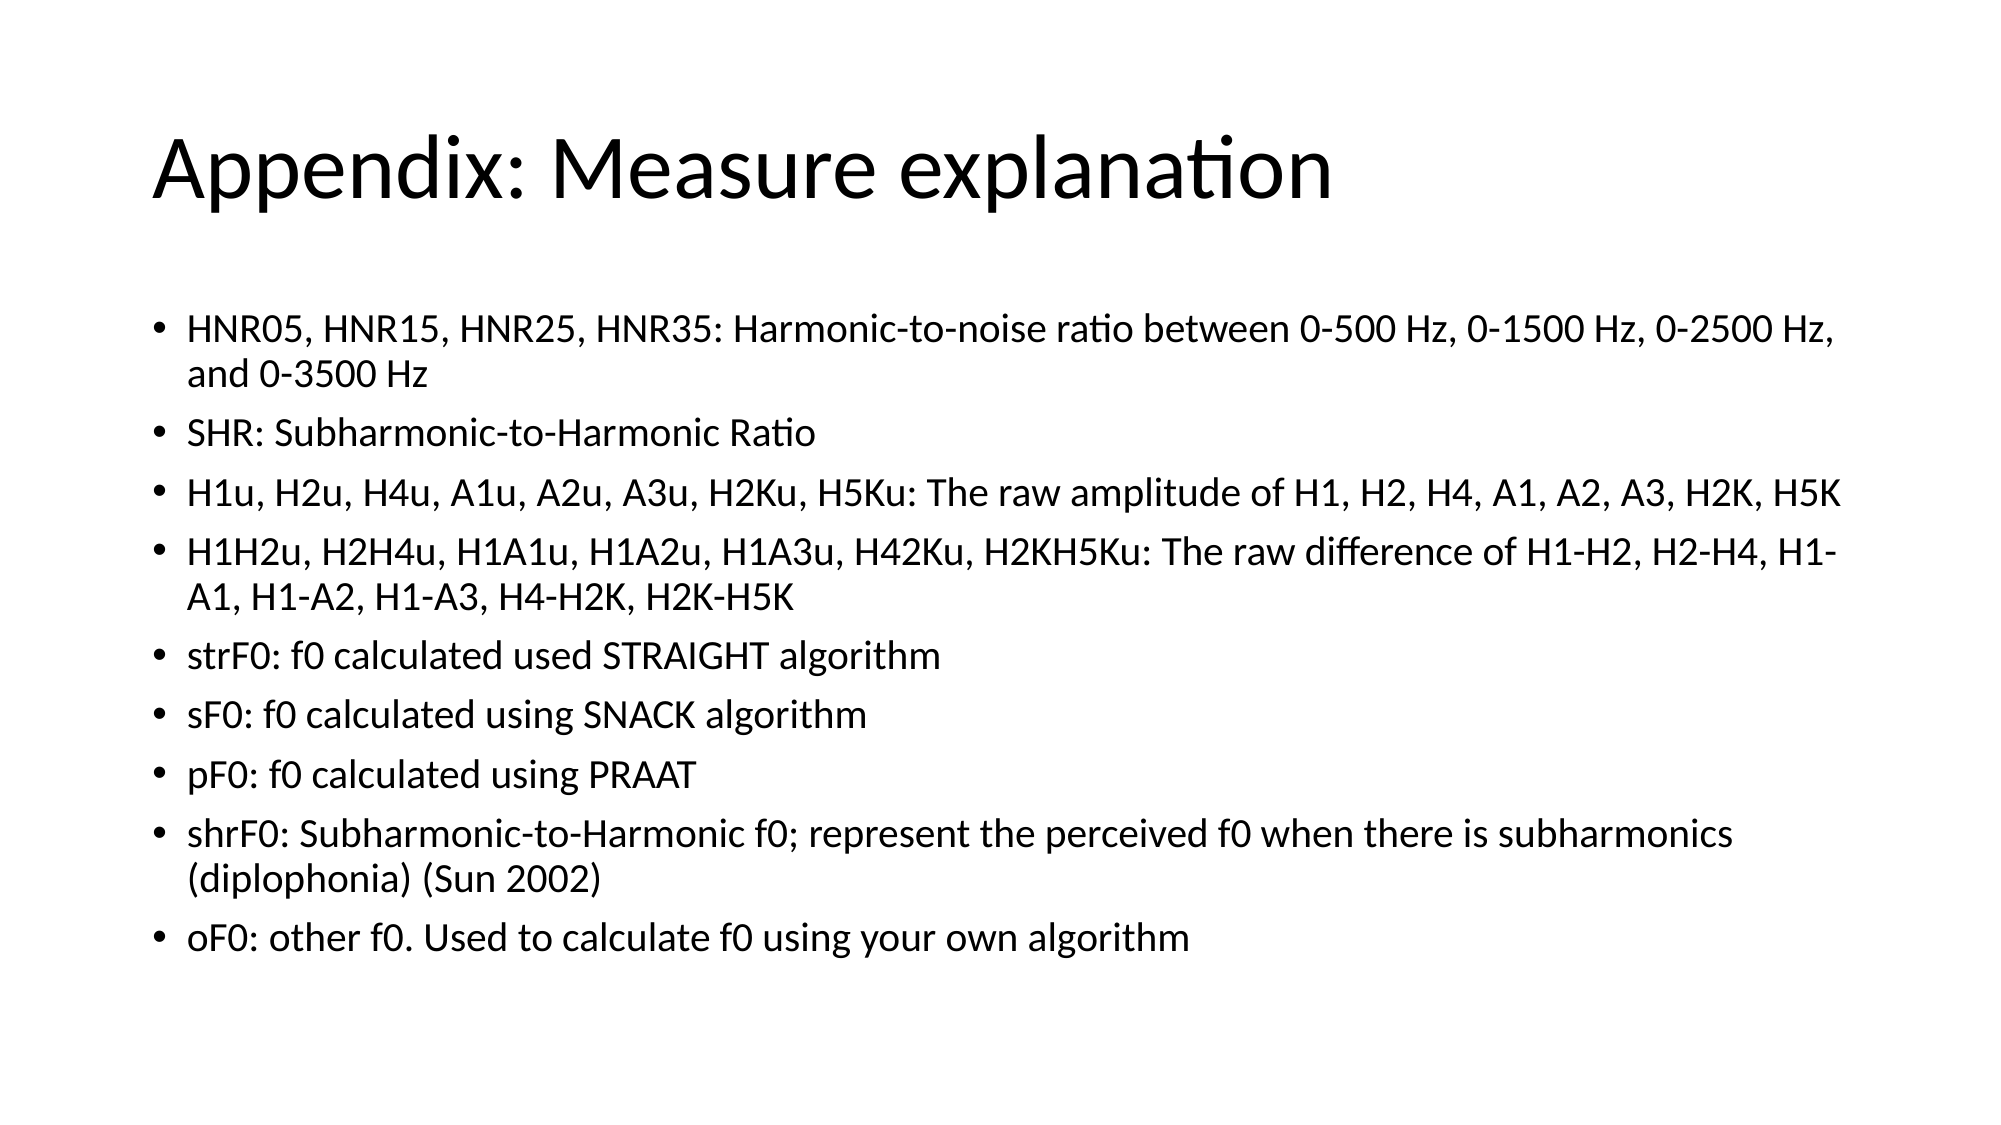

# Appendix: Measure explanation
HNR05, HNR15, HNR25, HNR35: Harmonic-to-noise ratio between 0-500 Hz, 0-1500 Hz, 0-2500 Hz, and 0-3500 Hz
SHR: Subharmonic-to-Harmonic Ratio
H1u, H2u, H4u, A1u, A2u, A3u, H2Ku, H5Ku: The raw amplitude of H1, H2, H4, A1, A2, A3, H2K, H5K
H1H2u, H2H4u, H1A1u, H1A2u, H1A3u, H42Ku, H2KH5Ku: The raw difference of H1-H2, H2-H4, H1-A1, H1-A2, H1-A3, H4-H2K, H2K-H5K
strF0: f0 calculated used STRAIGHT algorithm
sF0: f0 calculated using SNACK algorithm
pF0: f0 calculated using PRAAT
shrF0: Subharmonic-to-Harmonic f0; represent the perceived f0 when there is subharmonics (diplophonia) (Sun 2002)
oF0: other f0. Used to calculate f0 using your own algorithm